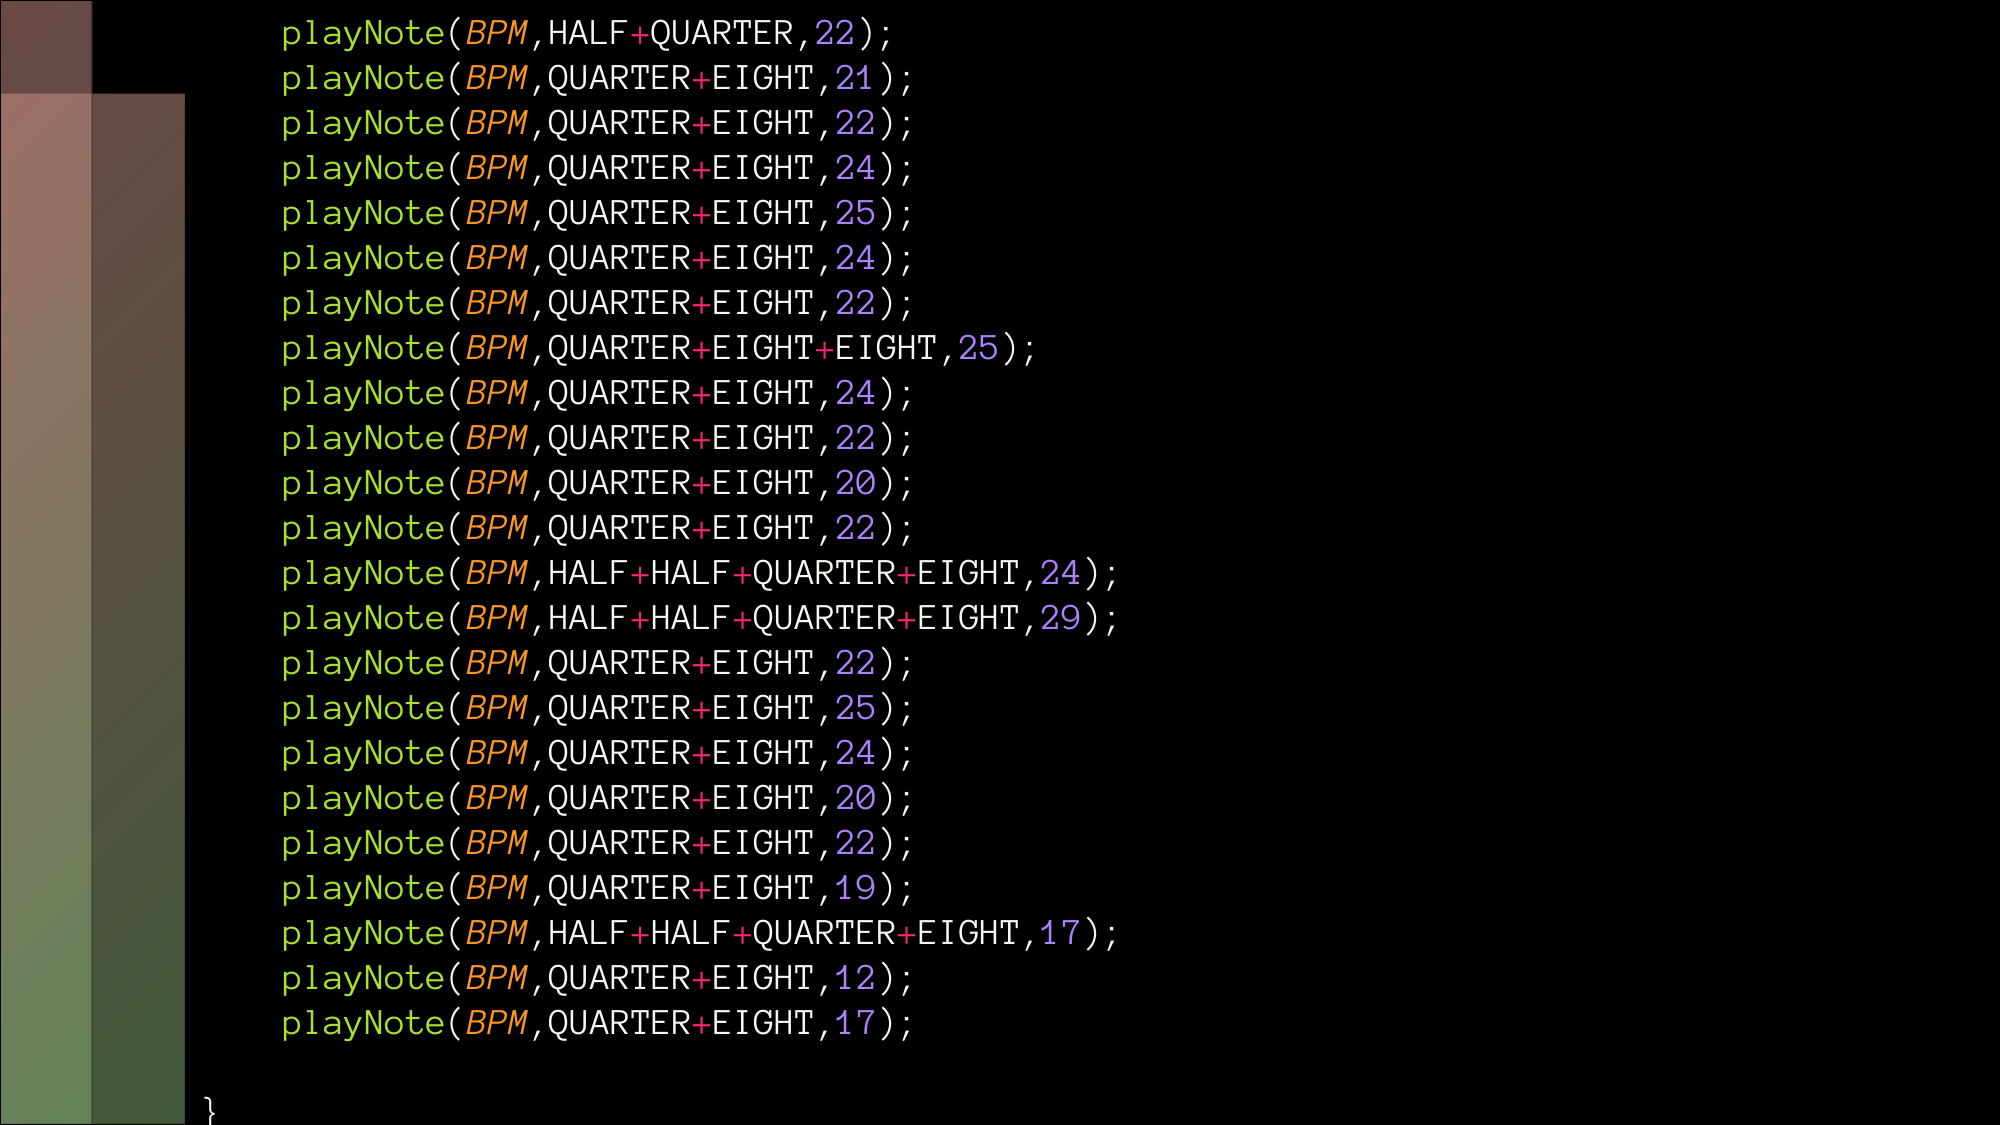

playNote(BPM,HALF+QUARTER,22);
    playNote(BPM,QUARTER+EIGHT,21);
    playNote(BPM,QUARTER+EIGHT,22);
    playNote(BPM,QUARTER+EIGHT,24);
    playNote(BPM,QUARTER+EIGHT,25);
    playNote(BPM,QUARTER+EIGHT,24);
    playNote(BPM,QUARTER+EIGHT,22);
    playNote(BPM,QUARTER+EIGHT+EIGHT,25);
    playNote(BPM,QUARTER+EIGHT,24);
    playNote(BPM,QUARTER+EIGHT,22);
    playNote(BPM,QUARTER+EIGHT,20);
    playNote(BPM,QUARTER+EIGHT,22);
    playNote(BPM,HALF+HALF+QUARTER+EIGHT,24);
    playNote(BPM,HALF+HALF+QUARTER+EIGHT,29);
    playNote(BPM,QUARTER+EIGHT,22);
    playNote(BPM,QUARTER+EIGHT,25);
    playNote(BPM,QUARTER+EIGHT,24);
    playNote(BPM,QUARTER+EIGHT,20);
    playNote(BPM,QUARTER+EIGHT,22);
    playNote(BPM,QUARTER+EIGHT,19);
    playNote(BPM,HALF+HALF+QUARTER+EIGHT,17);
    playNote(BPM,QUARTER+EIGHT,12);
    playNote(BPM,QUARTER+EIGHT,17);

}